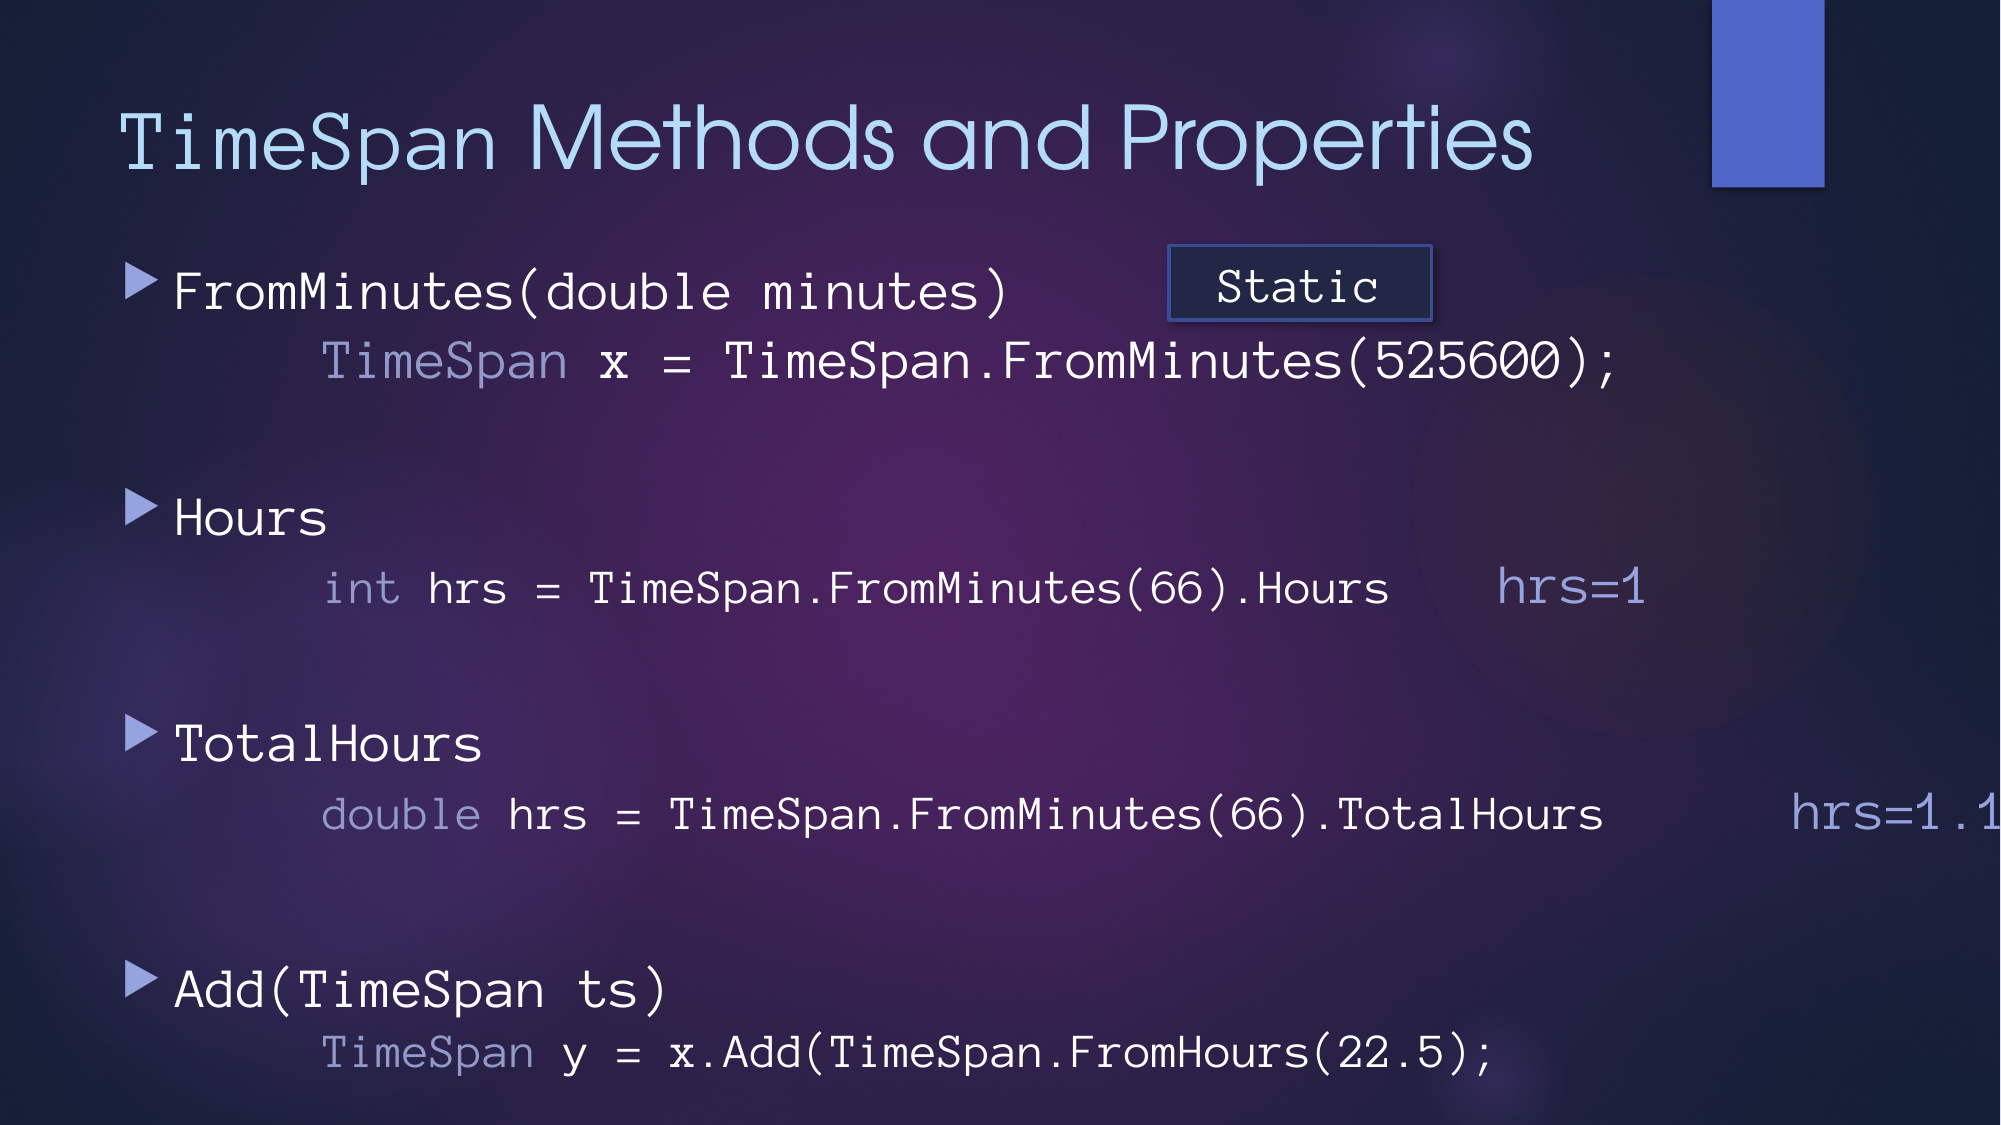

# TimeSpan Methods and Properties
FromMinutes(double minutes)
		TimeSpan x = TimeSpan.FromMinutes(525600);
Hours
		int hrs = TimeSpan.FromMinutes(66).Hours					hrs=1
TotalHours
		double hrs = TimeSpan.FromMinutes(66).TotalHours	 	hrs=1.1

Add(TimeSpan ts)
		TimeSpan y = x.Add(TimeSpan.FromHours(22.5);

Static